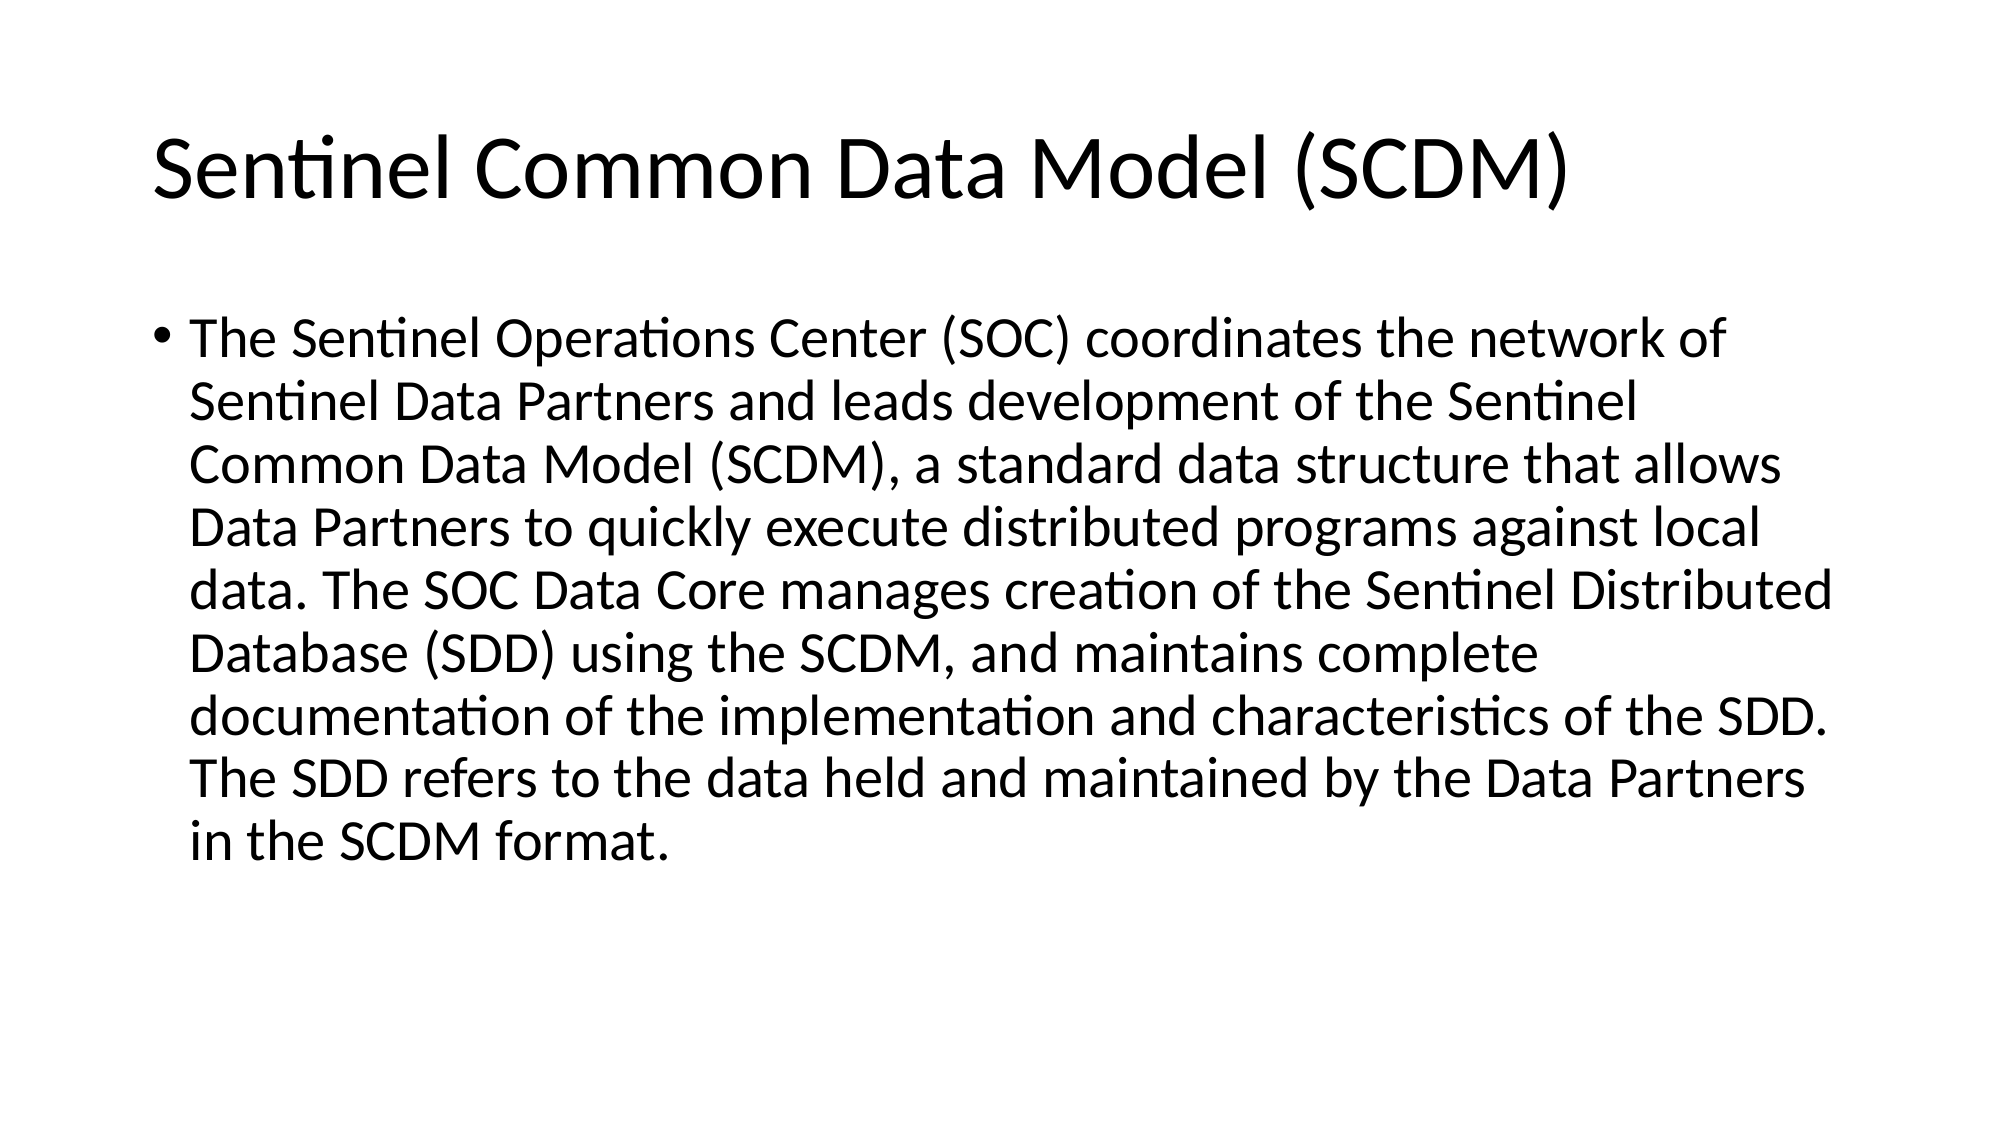

# Sentinel Common Data Model (SCDM)
The Sentinel Operations Center (SOC) coordinates the network of Sentinel Data Partners and leads development of the Sentinel Common Data Model (SCDM), a standard data structure that allows Data Partners to quickly execute distributed programs against local data. The SOC Data Core manages creation of the Sentinel Distributed Database (SDD) using the SCDM, and maintains complete documentation of the implementation and characteristics of the SDD. The SDD refers to the data held and maintained by the Data Partners in the SCDM format.